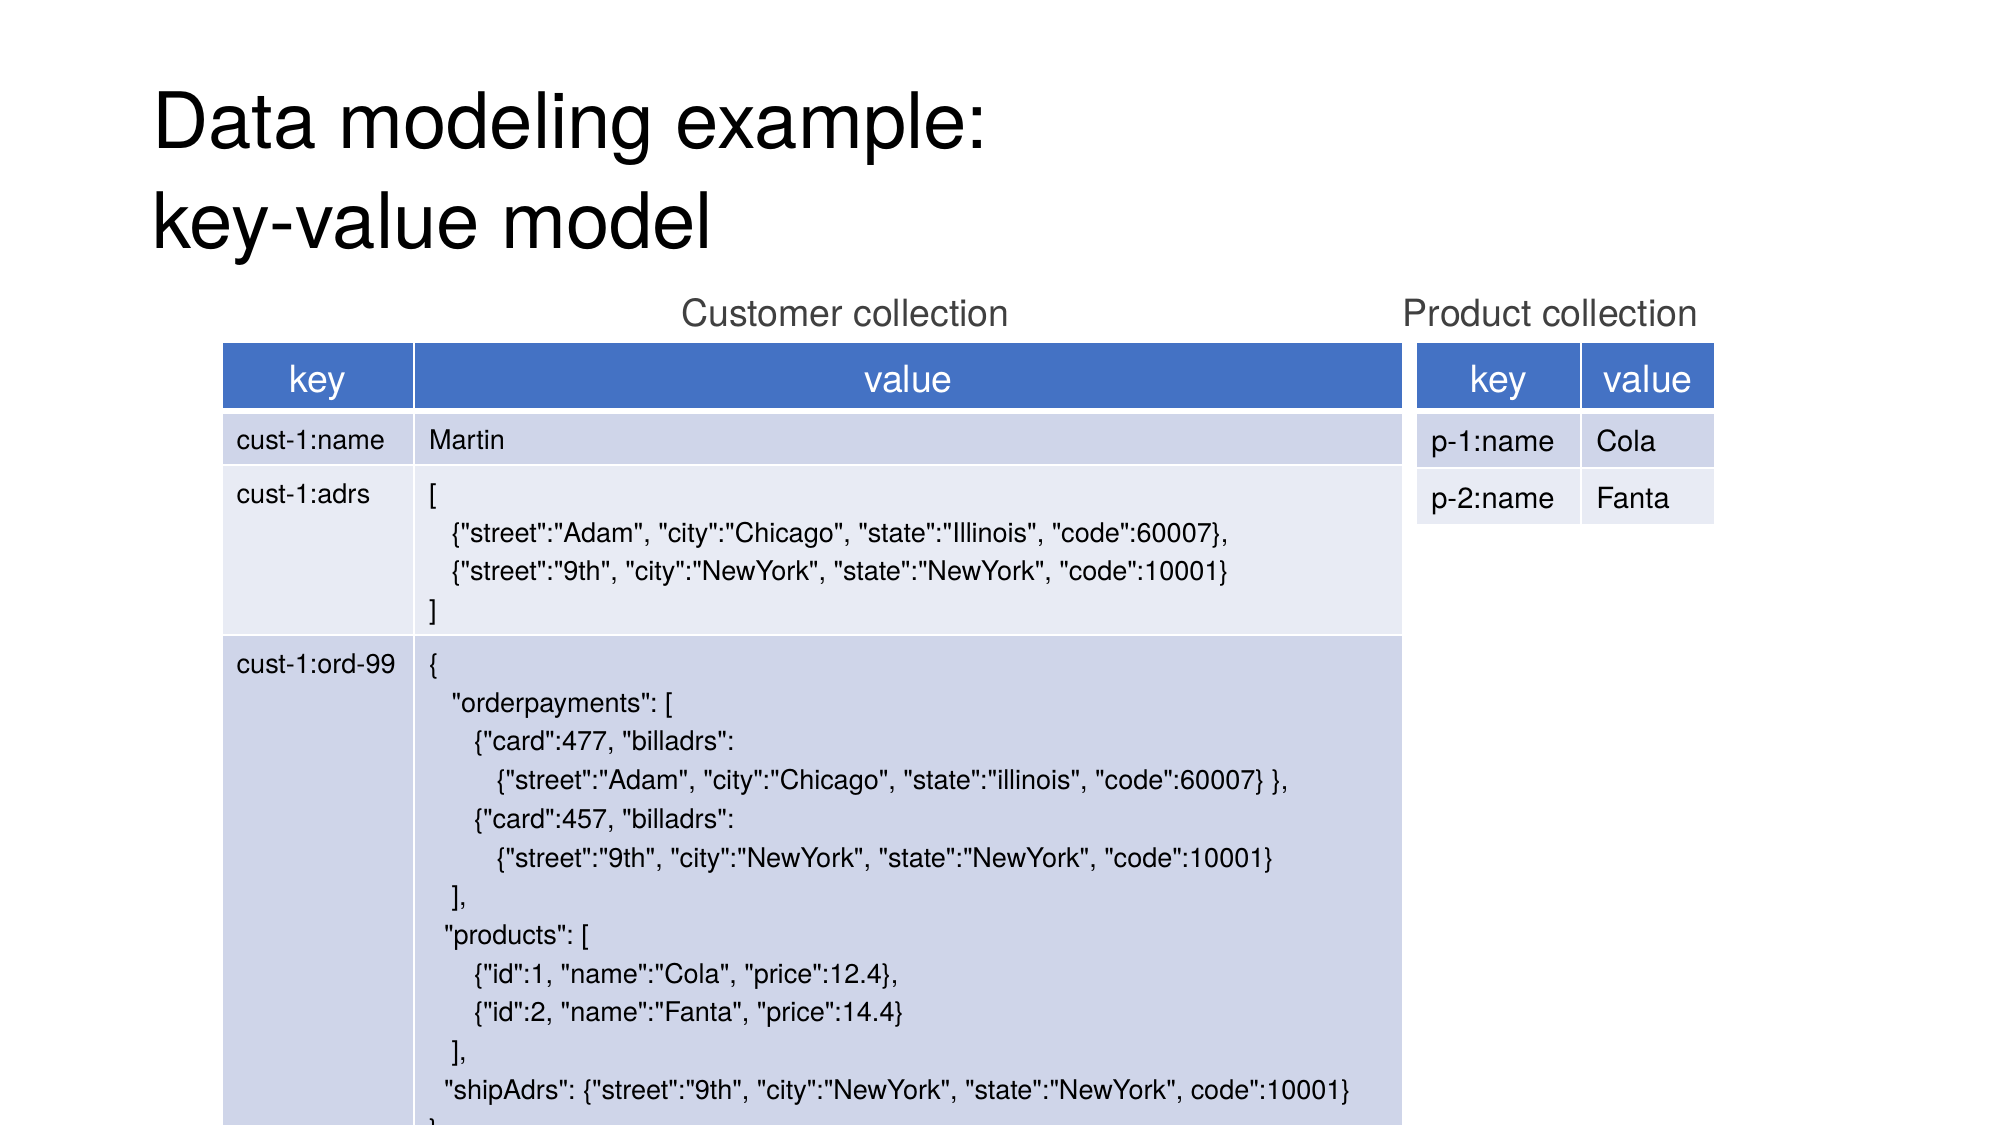

# Data modeling example: key-value model

Product collection
Customer collection
| key | value |
| --- | --- |
| p-1:name | Cola |
| p-2:name | Fanta |
| key | value |
| --- | --- |
| cust-1:name | Martin |
| cust-1:adrs | [ {"street":"Adam", "city":"Chicago", "state":"Illinois", "code":60007}, {"street":"9th", "city":"NewYork", "state":"NewYork", "code":10001} ] |
| cust-1:ord-99 | { "orderpayments": [ {"card":477, "billadrs": {"street":"Adam", "city":"Chicago", "state":"illinois", "code":60007} }, {"card":457, "billadrs": {"street":"9th", "city":"NewYork", "state":"NewYork", "code":10001} ], "products": [ {"id":1, "name":"Cola", "price":12.4}, {"id":2, "name":"Fanta", "price":14.4} ], "shipAdrs": {"street":"9th", "city":"NewYork", "state":"NewYork", code":10001} } |